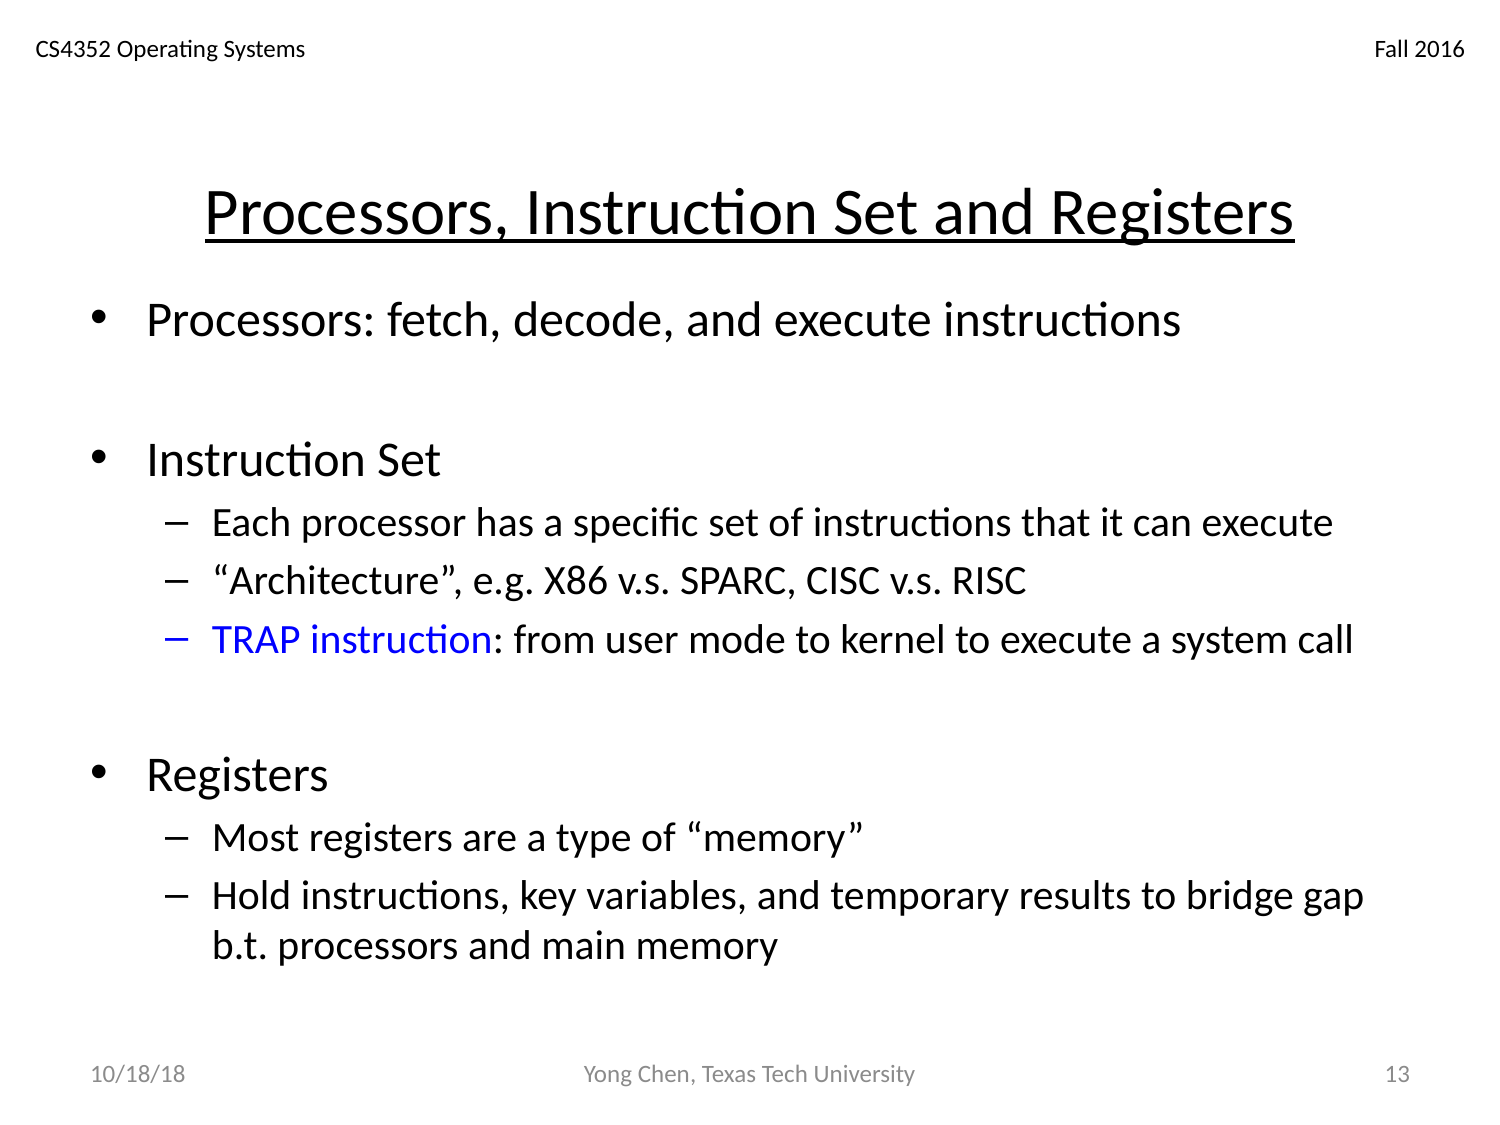

# Processors, Instruction Set and Registers
Processors: fetch, decode, and execute instructions

Instruction Set
Each processor has a specific set of instructions that it can execute
“Architecture”, e.g. X86 v.s. SPARC, CISC v.s. RISC
TRAP instruction: from user mode to kernel to execute a system call

Registers
Most registers are a type of “memory”
Hold instructions, key variables, and temporary results to bridge gap b.t. processors and main memory
10/18/18
Yong Chen, Texas Tech University
13